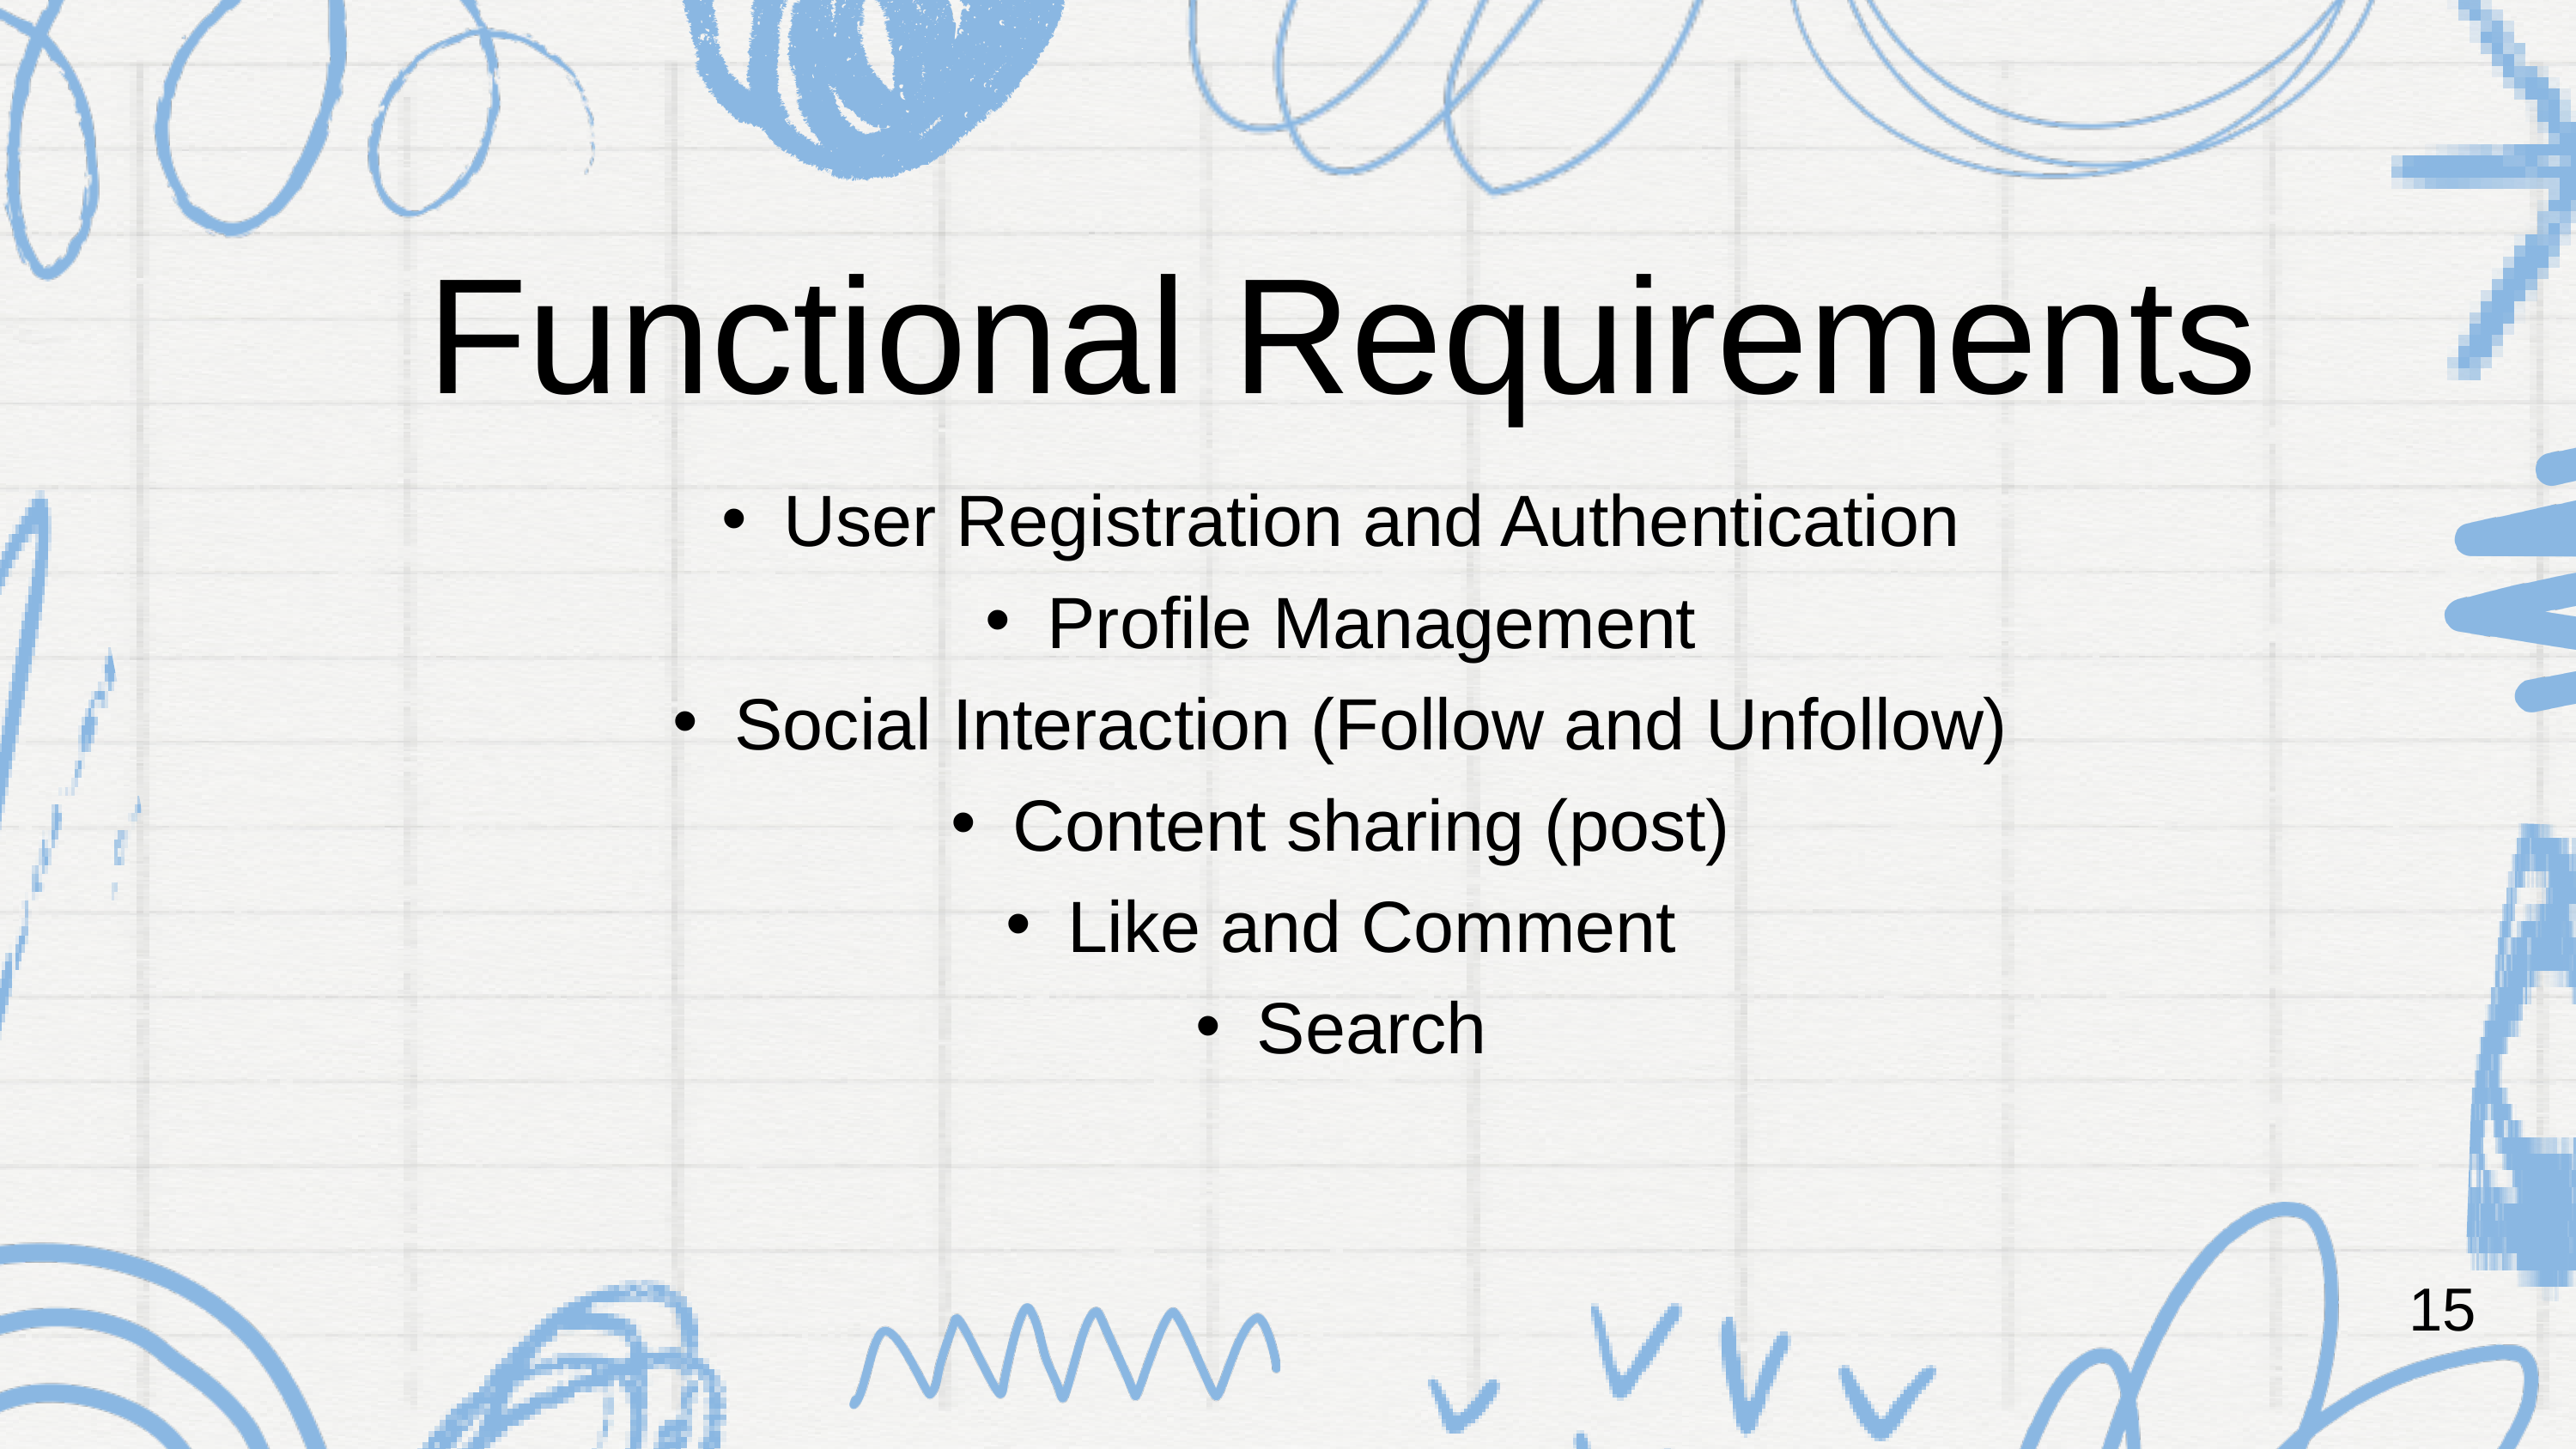

Functional Requirements

User Registration and Authentication
Profile Management
Social Interaction (Follow and Unfollow)
Content sharing (post)
Like and Comment
Search

15